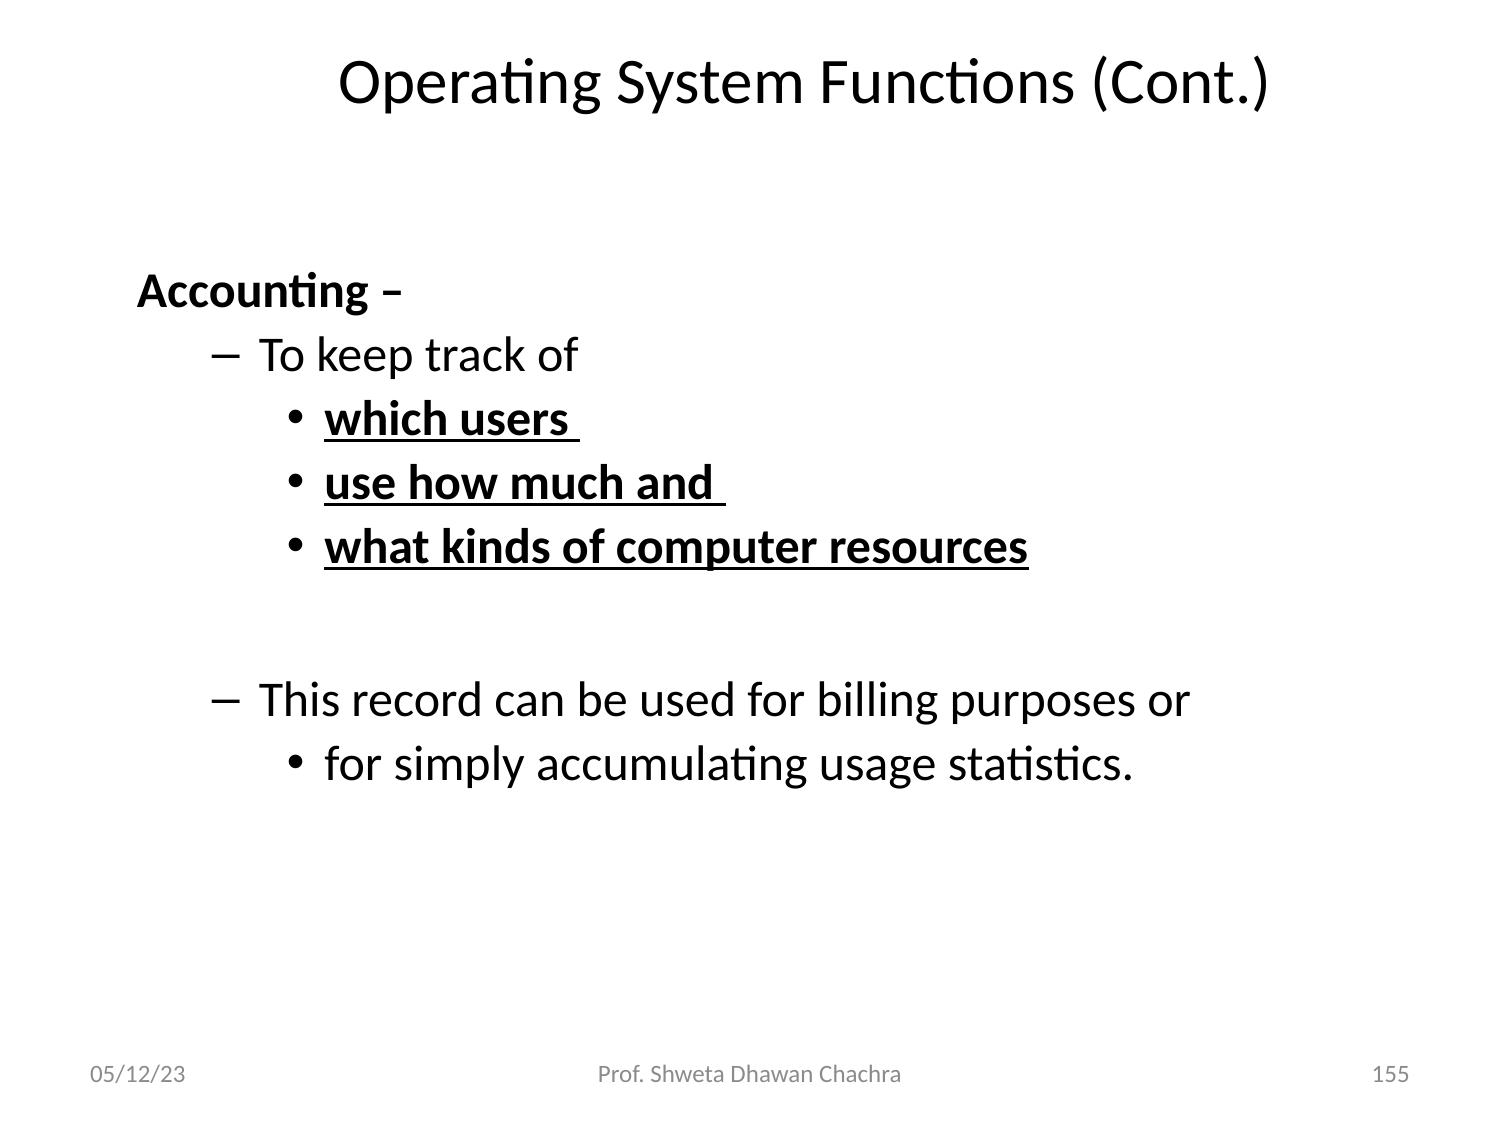

# Operating System Functions (Cont.)

Accounting –
To keep track of
which users
use how much and
what kinds of computer resources

This record can be used for billing purposes or
for simply accumulating usage statistics.
05/12/23
Prof. Shweta Dhawan Chachra
155